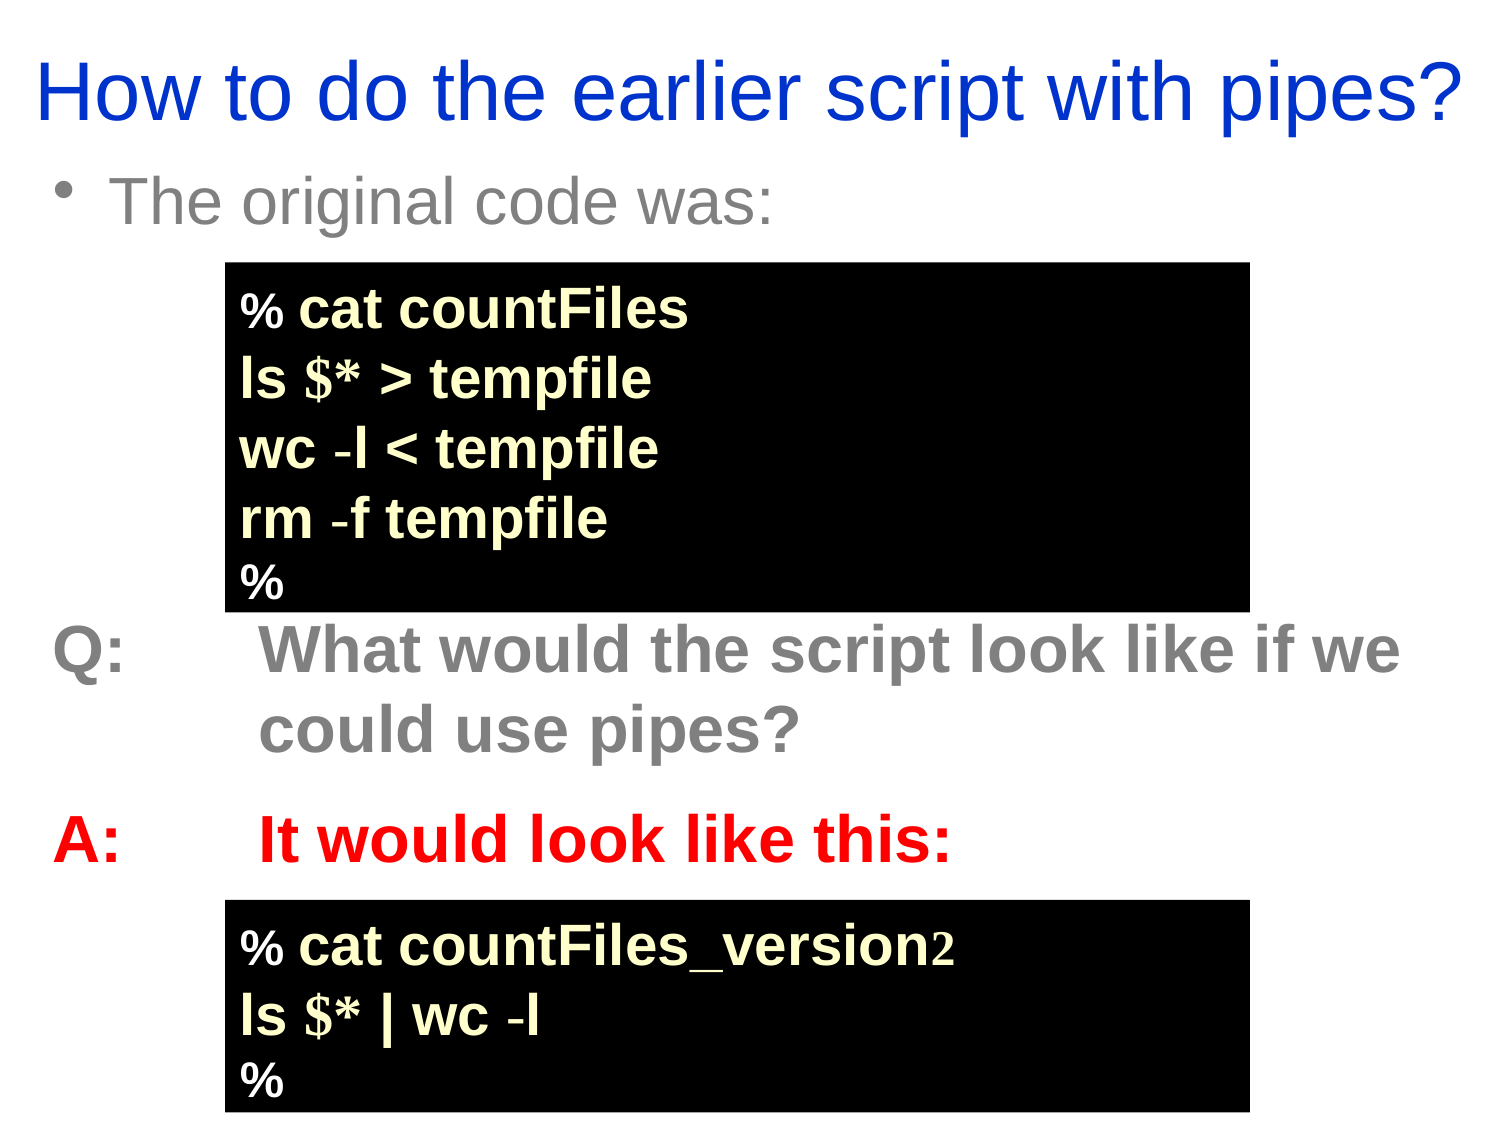

How to do the earlier script with pipes?
The original code was:

Q:	What would the script look like if we 	could use pipes?
A:	It would look like this:
% cat countFiles
ls $* > tempfile
wc -l < tempfile
rm -f tempfile
%
% cat countFiles_version2
ls $* | wc -l
%